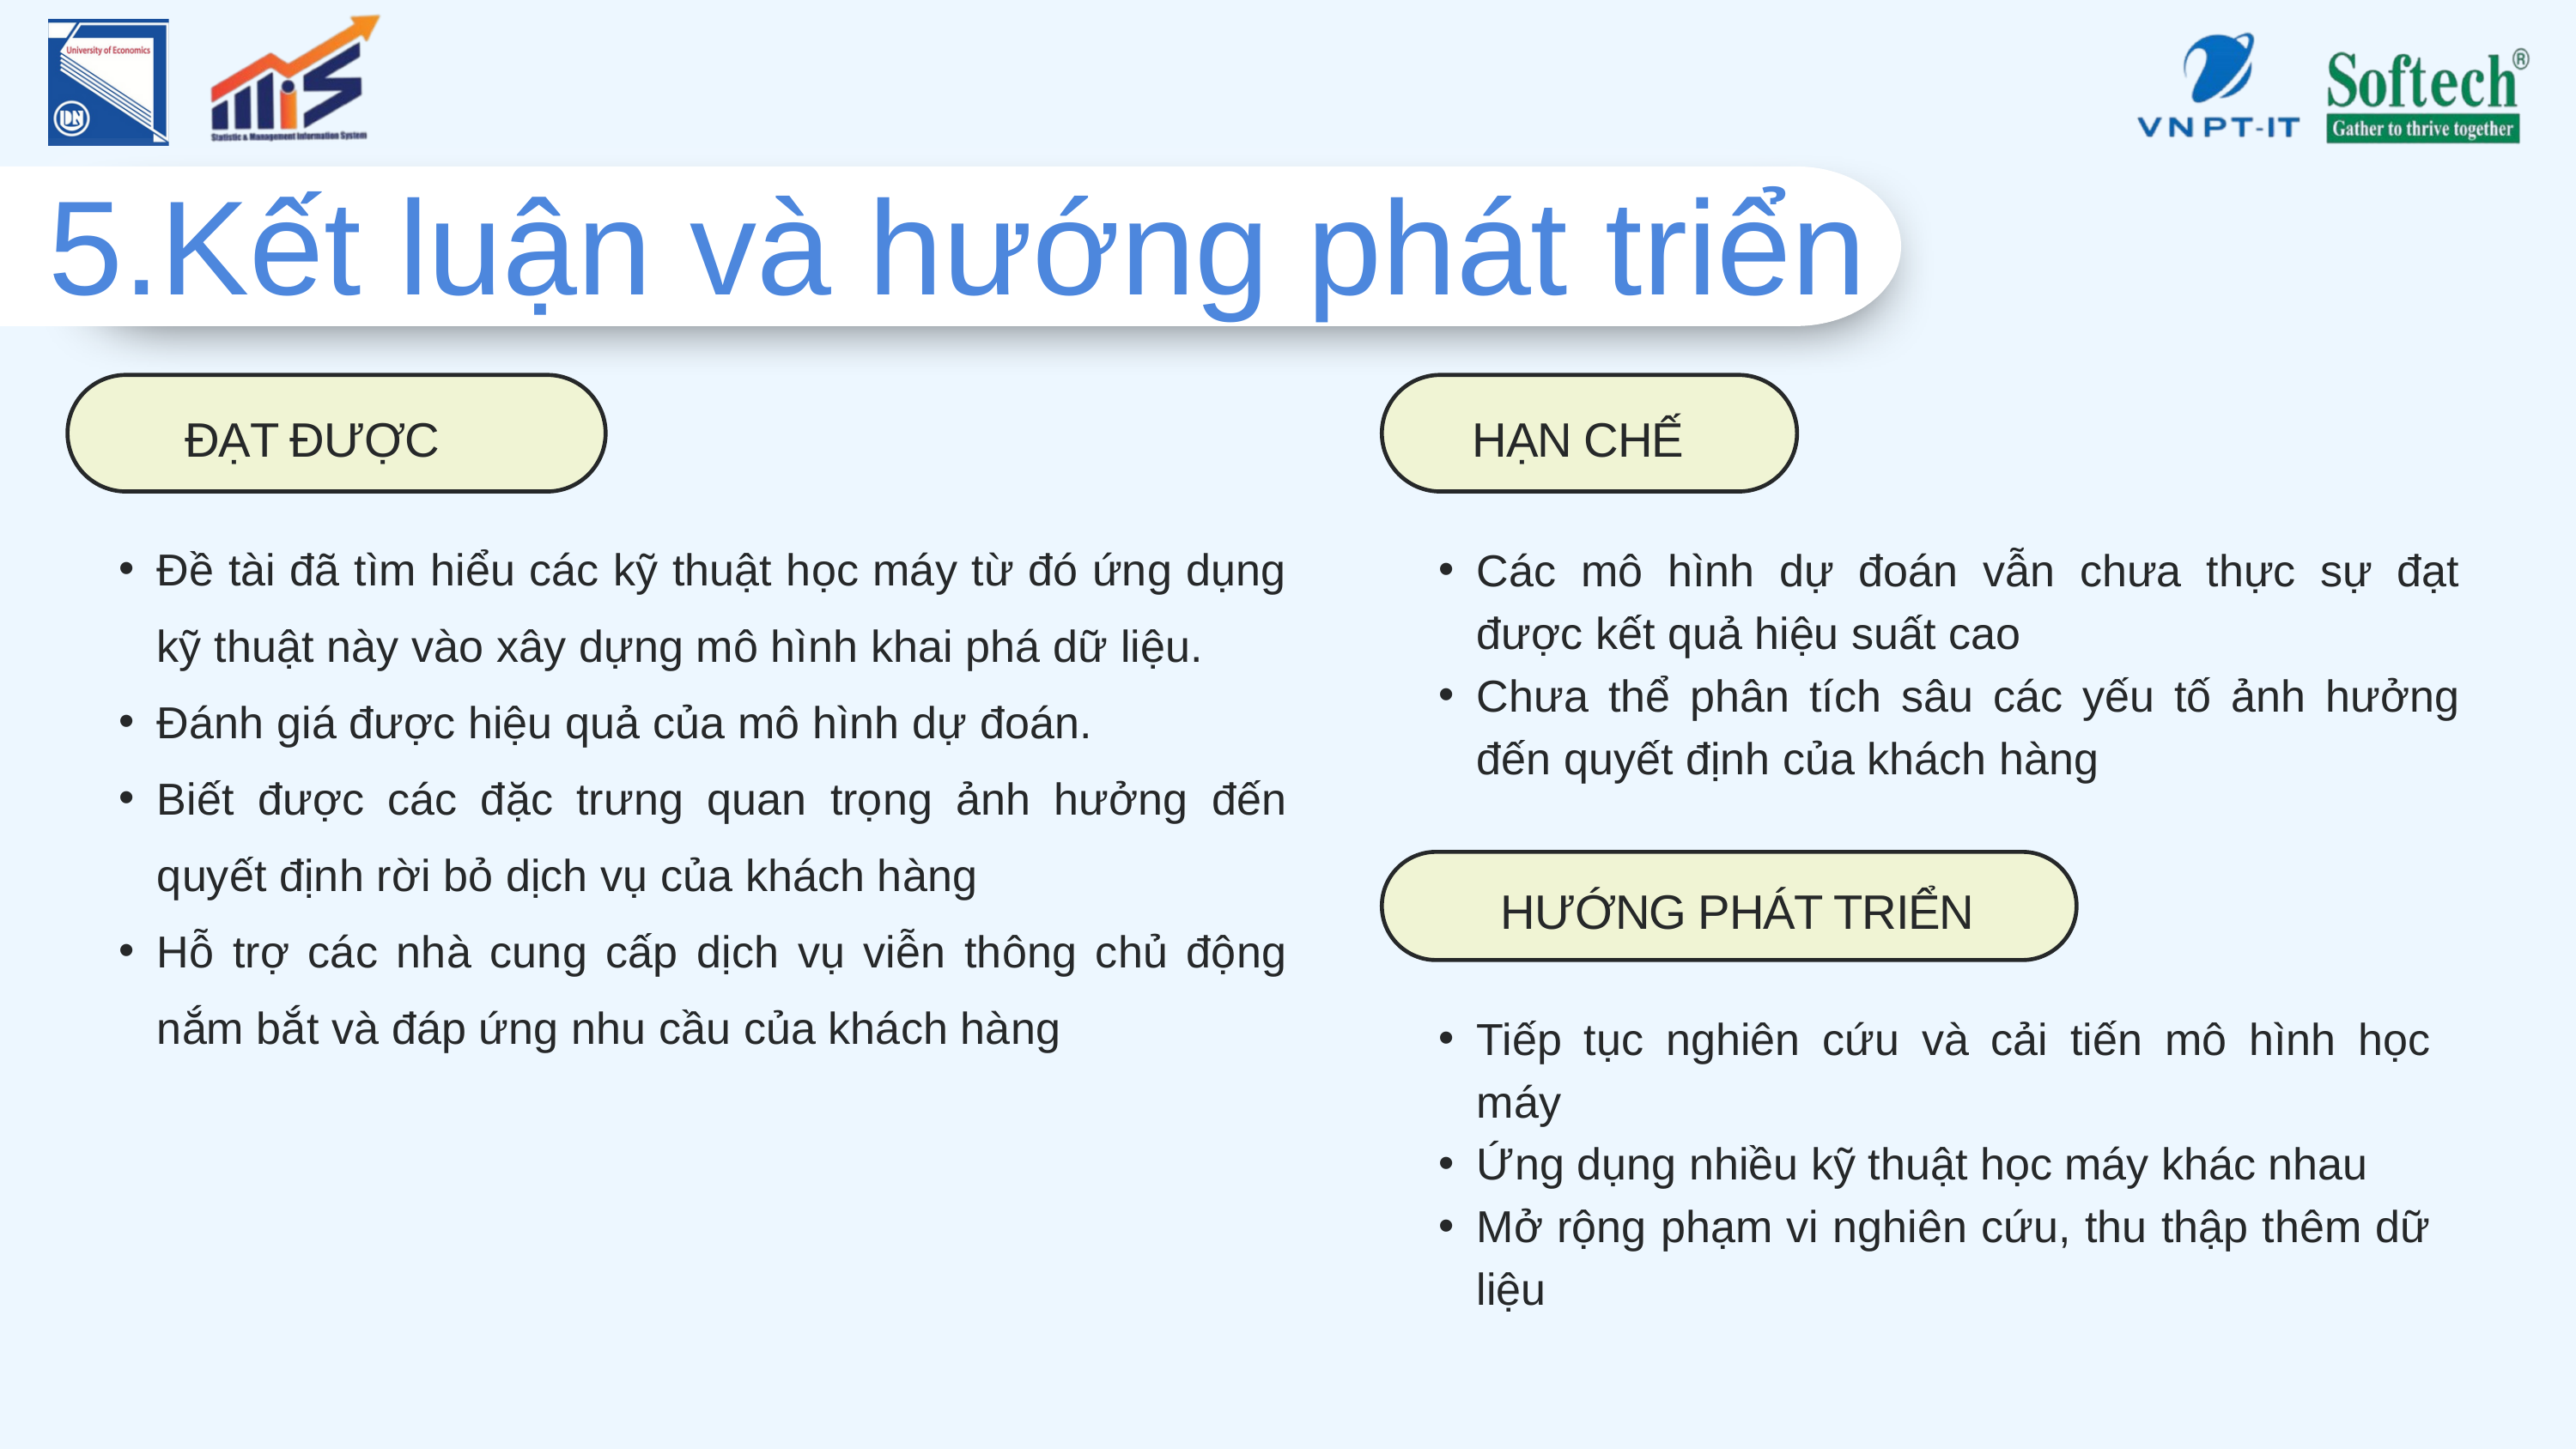

5.Kết luận và hướng phát triển

ĐẠT ĐƯỢC

HẠN CHẾ
Đề tài đã tìm hiểu các kỹ thuật học máy từ đó ứng dụng kỹ thuật này vào xây dựng mô hình khai phá dữ liệu.
Đánh giá được hiệu quả của mô hình dự đoán.
Biết được các đặc trưng quan trọng ảnh hưởng đến quyết định rời bỏ dịch vụ của khách hàng
Hỗ trợ các nhà cung cấp dịch vụ viễn thông chủ động nắm bắt và đáp ứng nhu cầu của khách hàng
Các mô hình dự đoán vẫn chưa thực sự đạt được kết quả hiệu suất cao
Chưa thể phân tích sâu các yếu tố ảnh hưởng đến quyết định của khách hàng

HƯỚNG PHÁT TRIỂN
Tiếp tục nghiên cứu và cải tiến mô hình học máy
Ứng dụng nhiều kỹ thuật học máy khác nhau
Mở rộng phạm vi nghiên cứu, thu thập thêm dữ liệu